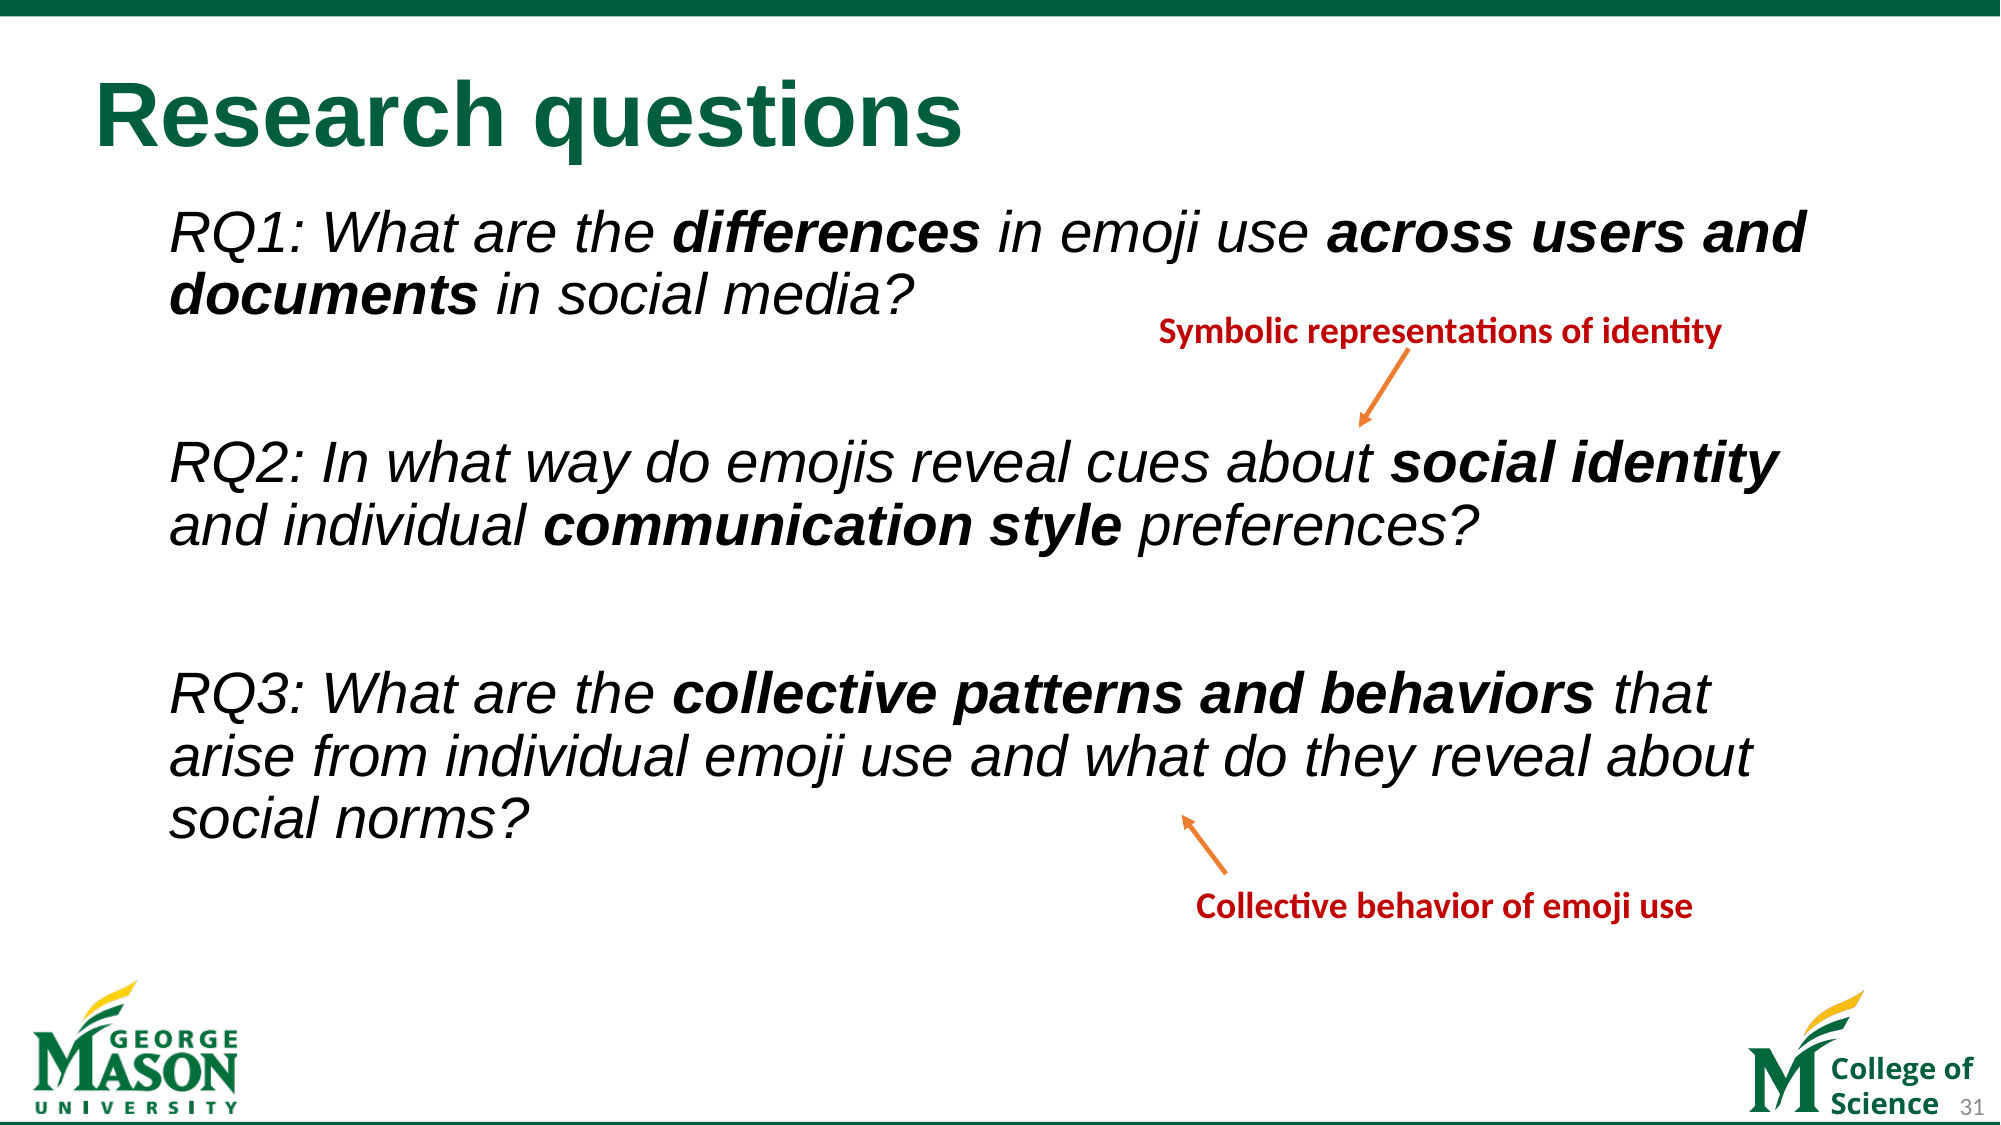

# Research questions
RQ1: What are the differences in emoji use across users and documents in social media?

RQ2: In what way do emojis reveal cues about social identity and individual communication style preferences?

RQ3: What are the collective patterns and behaviors that arise from individual emoji use and what do they reveal about social norms?
Symbolic representations of identity
Collective behavior of emoji use
31